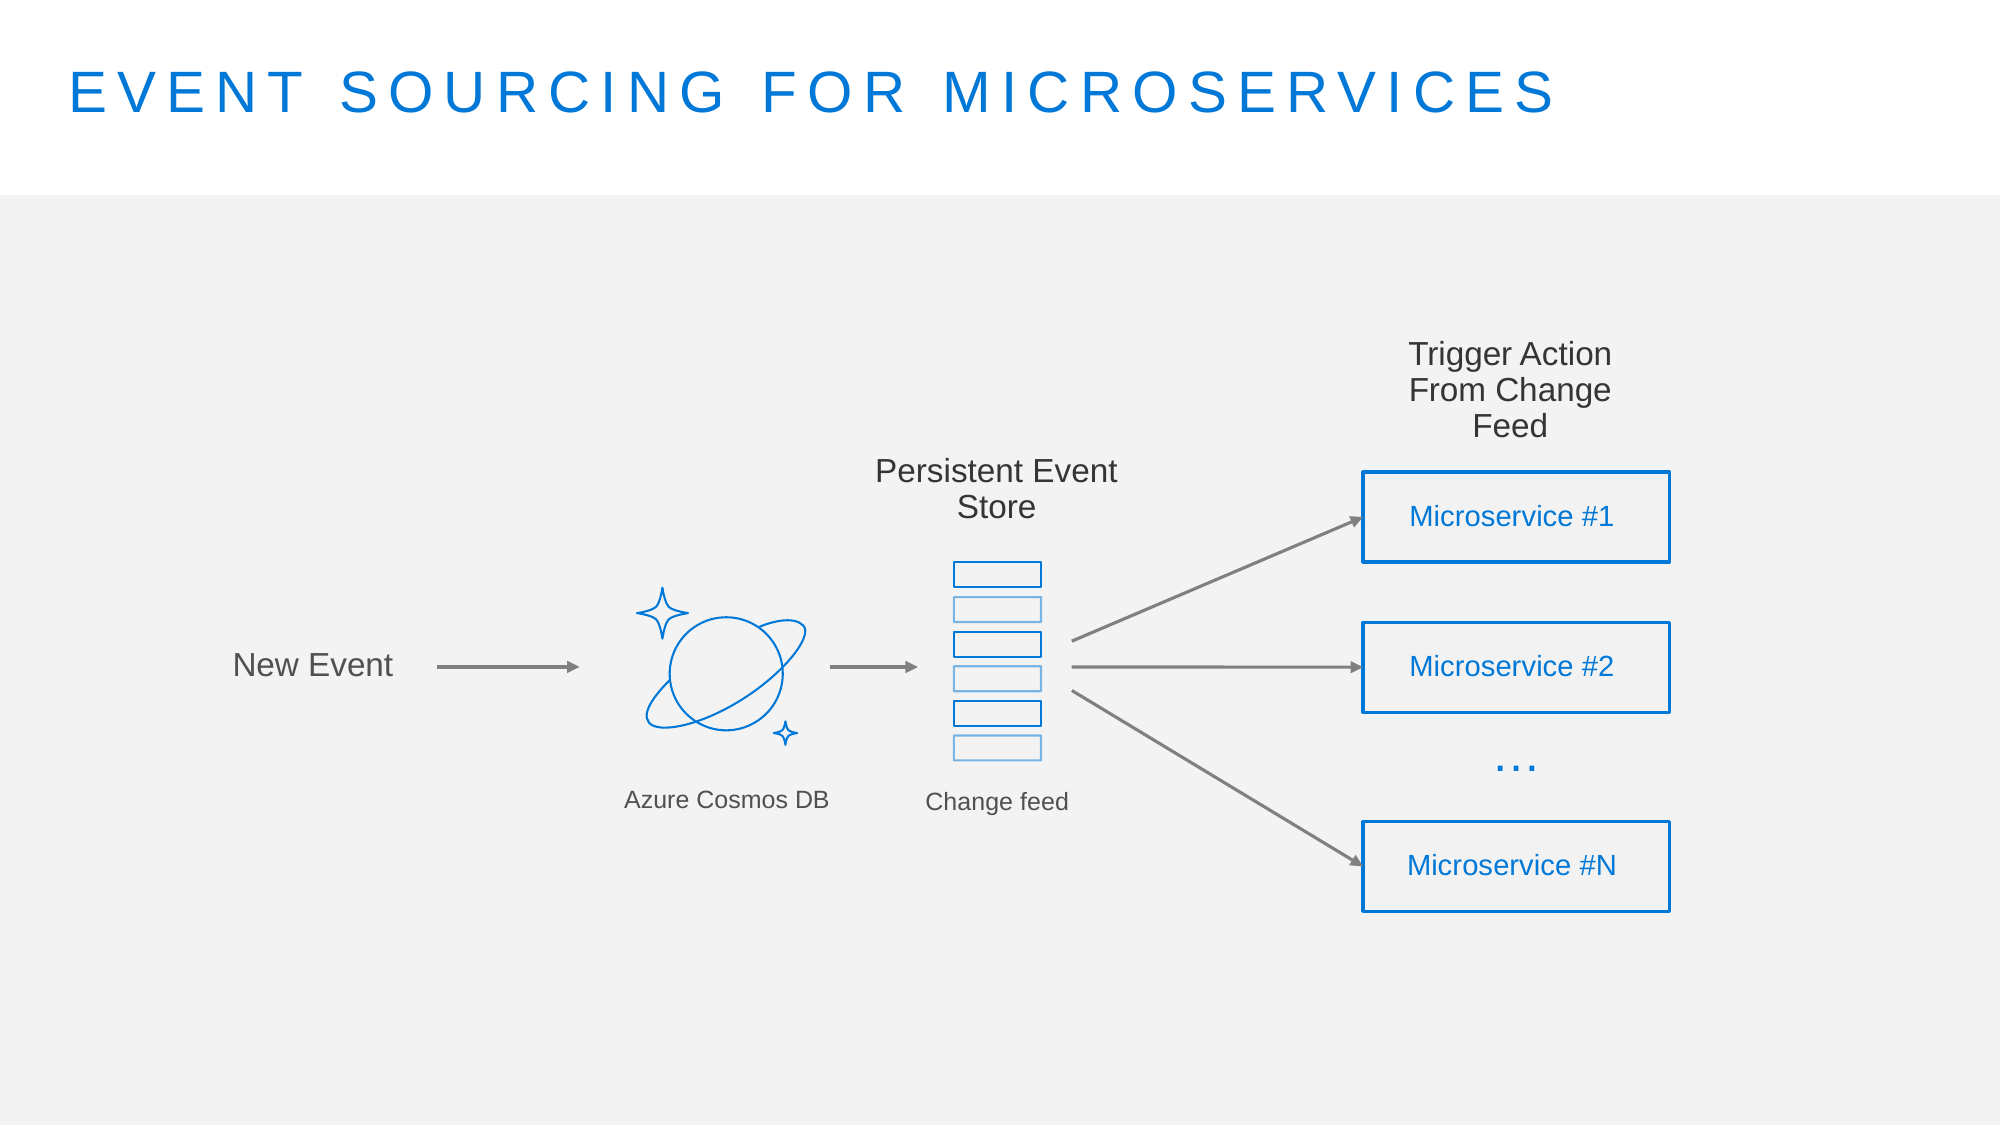

# Event Sourcing for Microservices
Trigger Action From Change Feed
Persistent Event Store
Microservice #1

Microservice #2
New Event
…
Azure Cosmos DB
Change feed
Microservice #N